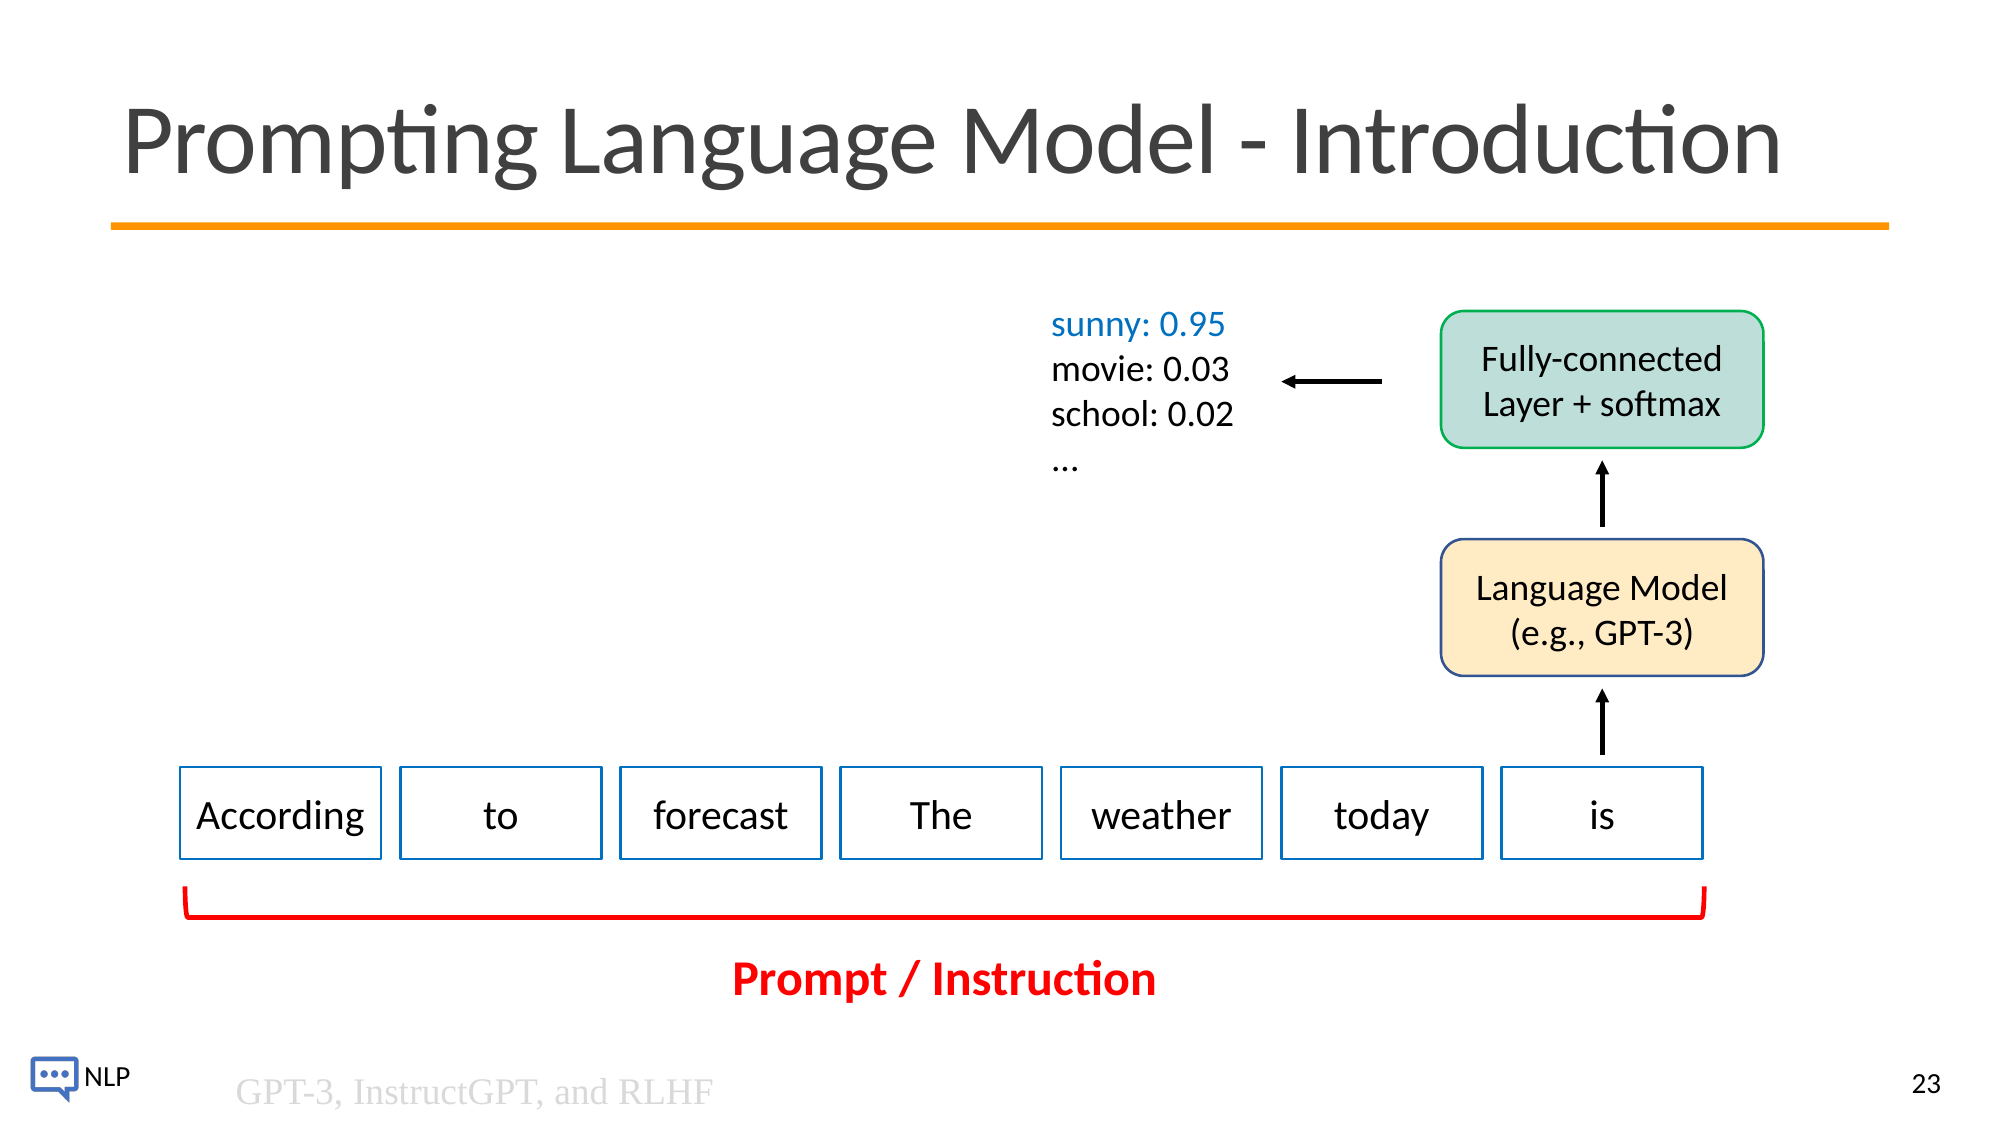

# Prompting Language Model - Introduction

sunny: 0.95
movie: 0.03
school: 0.02
...
Fully-connected Layer + softmax
Language Model
(e.g., GPT-3)
According
to
forecast
The
weather
today
is
Prompt / Instruction
23
GPT-3, InstructGPT, and RLHF